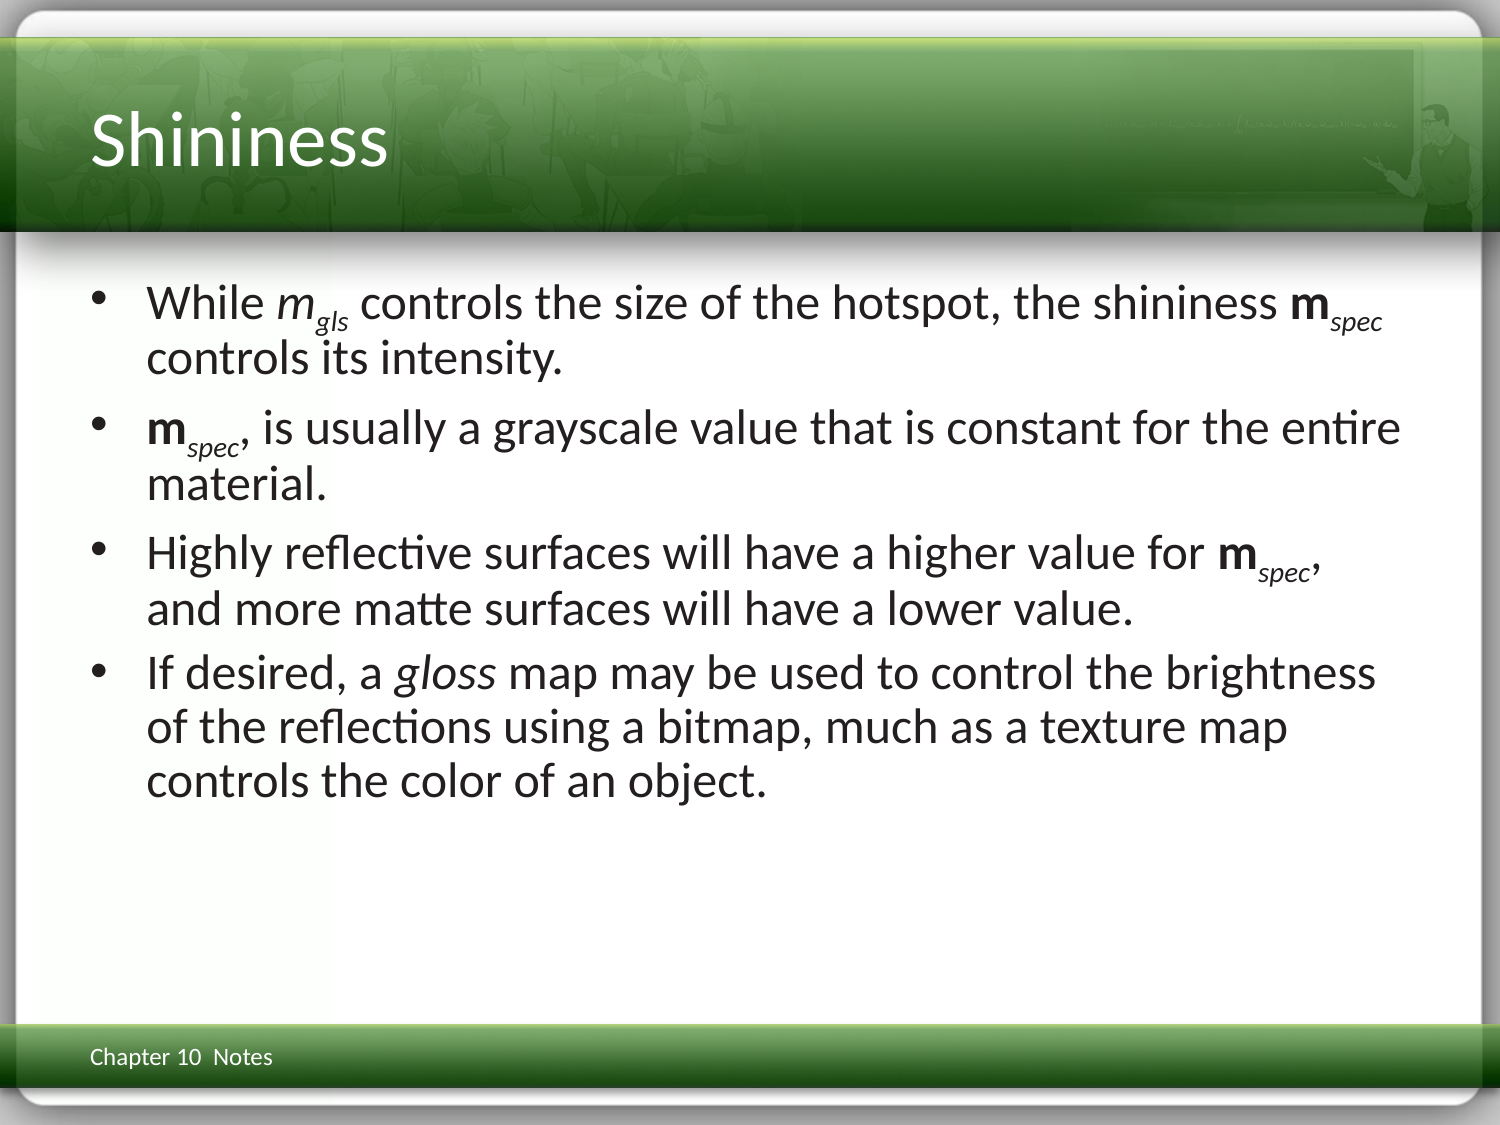

# Shininess
While mgls controls the size of the hotspot, the shininess mspec controls its intensity.
mspec, is usually a grayscale value that is constant for the entire material.
Highly reflective surfaces will have a higher value for mspec, and more matte surfaces will have a lower value.
If desired, a gloss map may be used to control the brightness of the reflections using a bitmap, much as a texture map controls the color of an object.
Chapter 10  Notes
3D Math Primer for Graphics & Game Dev
138